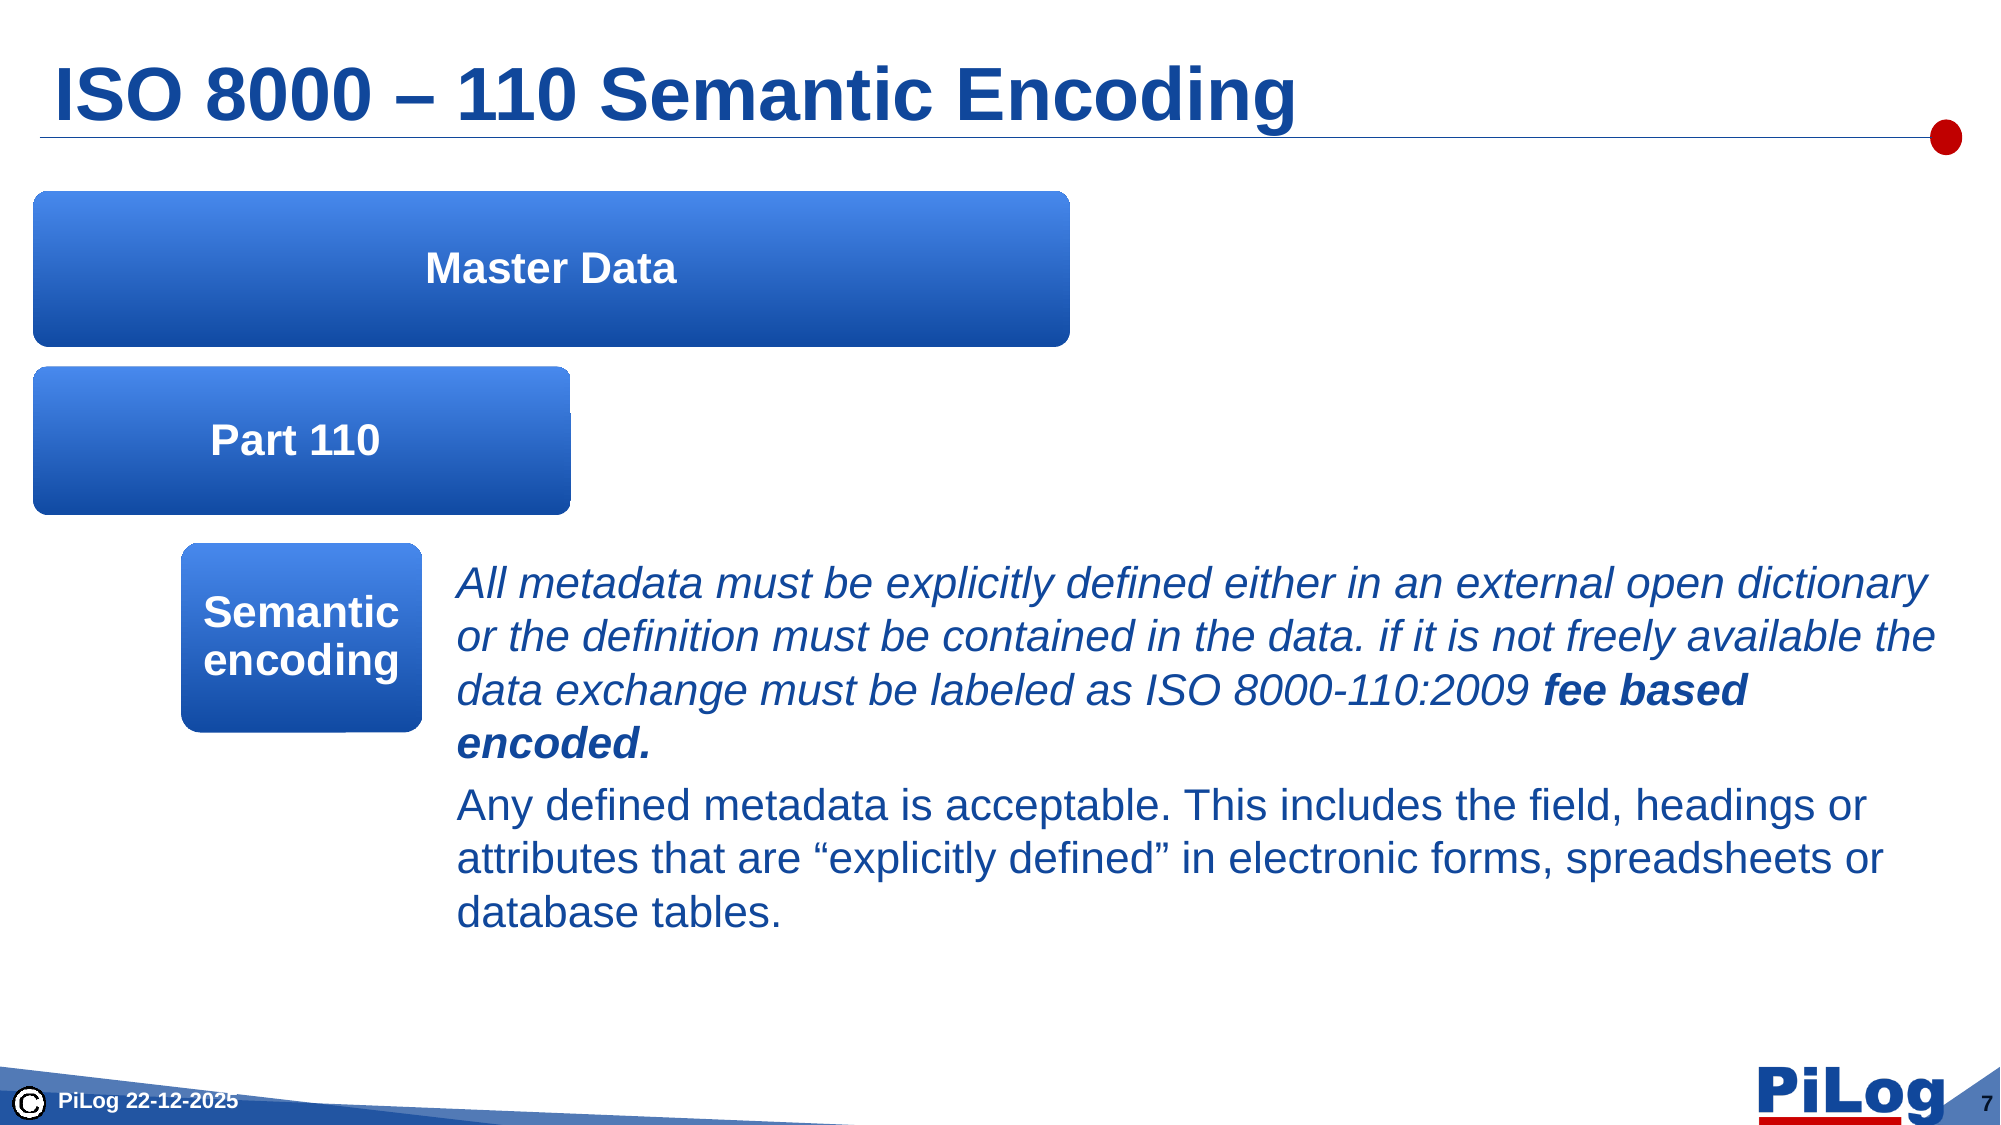

# ISO 8000 – 110 Semantic Encoding

Master Data

Part 110

Semantic encoding
All metadata must be explicitly defined either in an external open dictionary or the definition must be contained in the data. if it is not freely available the data exchange must be labeled as ISO 8000-110:2009 fee based encoded.
Any defined metadata is acceptable. This includes the field, headings or attributes that are “explicitly defined” in electronic forms, spreadsheets or database tables.
PiLog 22-12-2025
7